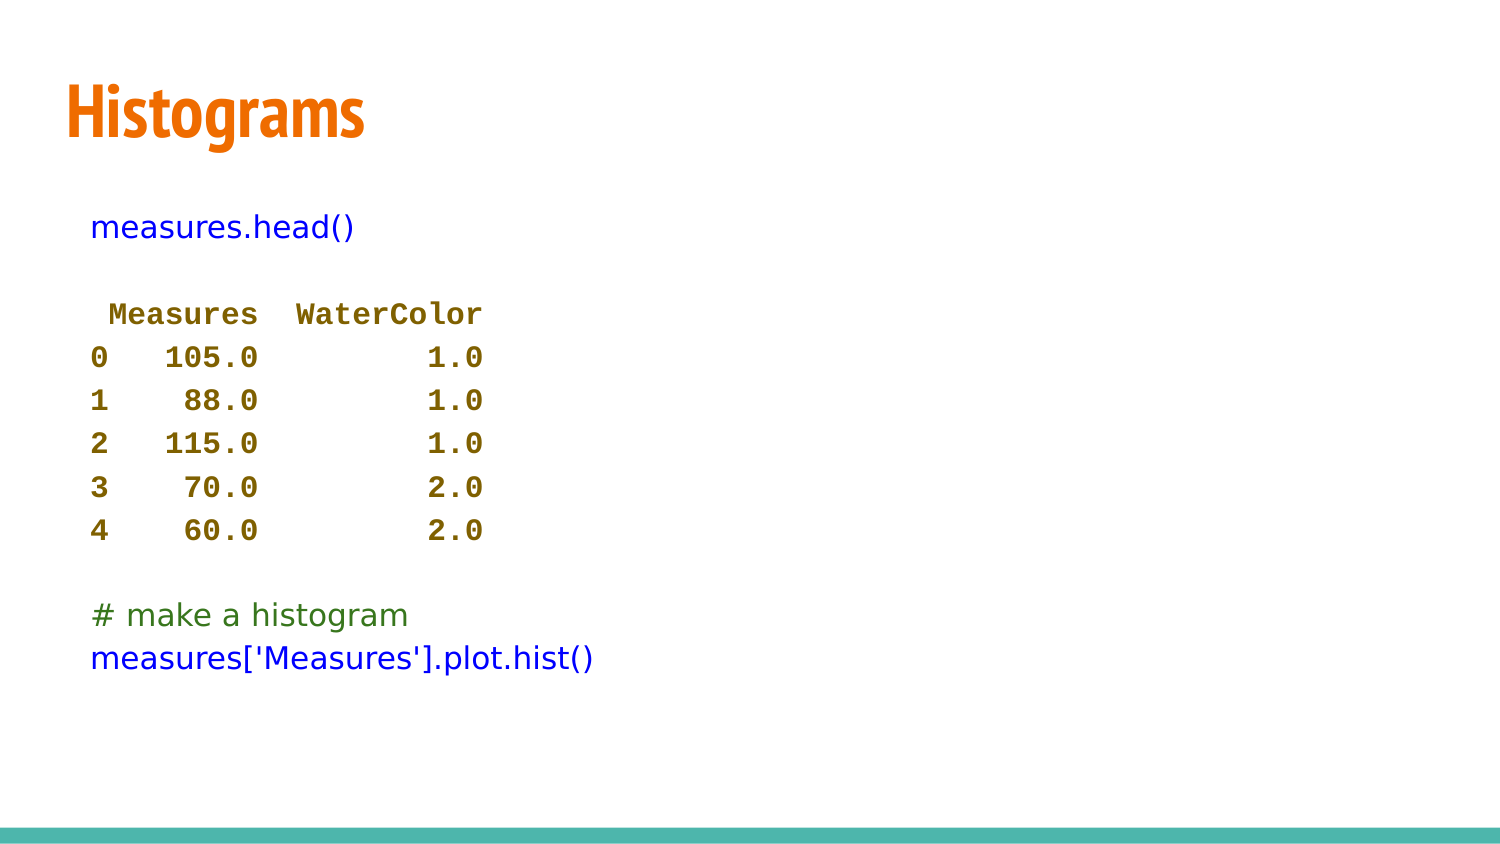

# Histograms
measures.head()
 Measures  WaterColor
0   105.0         1.0
1    88.0         1.0
2   115.0         1.0
3    70.0         2.0
4    60.0         2.0

# make a histogram measures['Measures'].plot.hist()